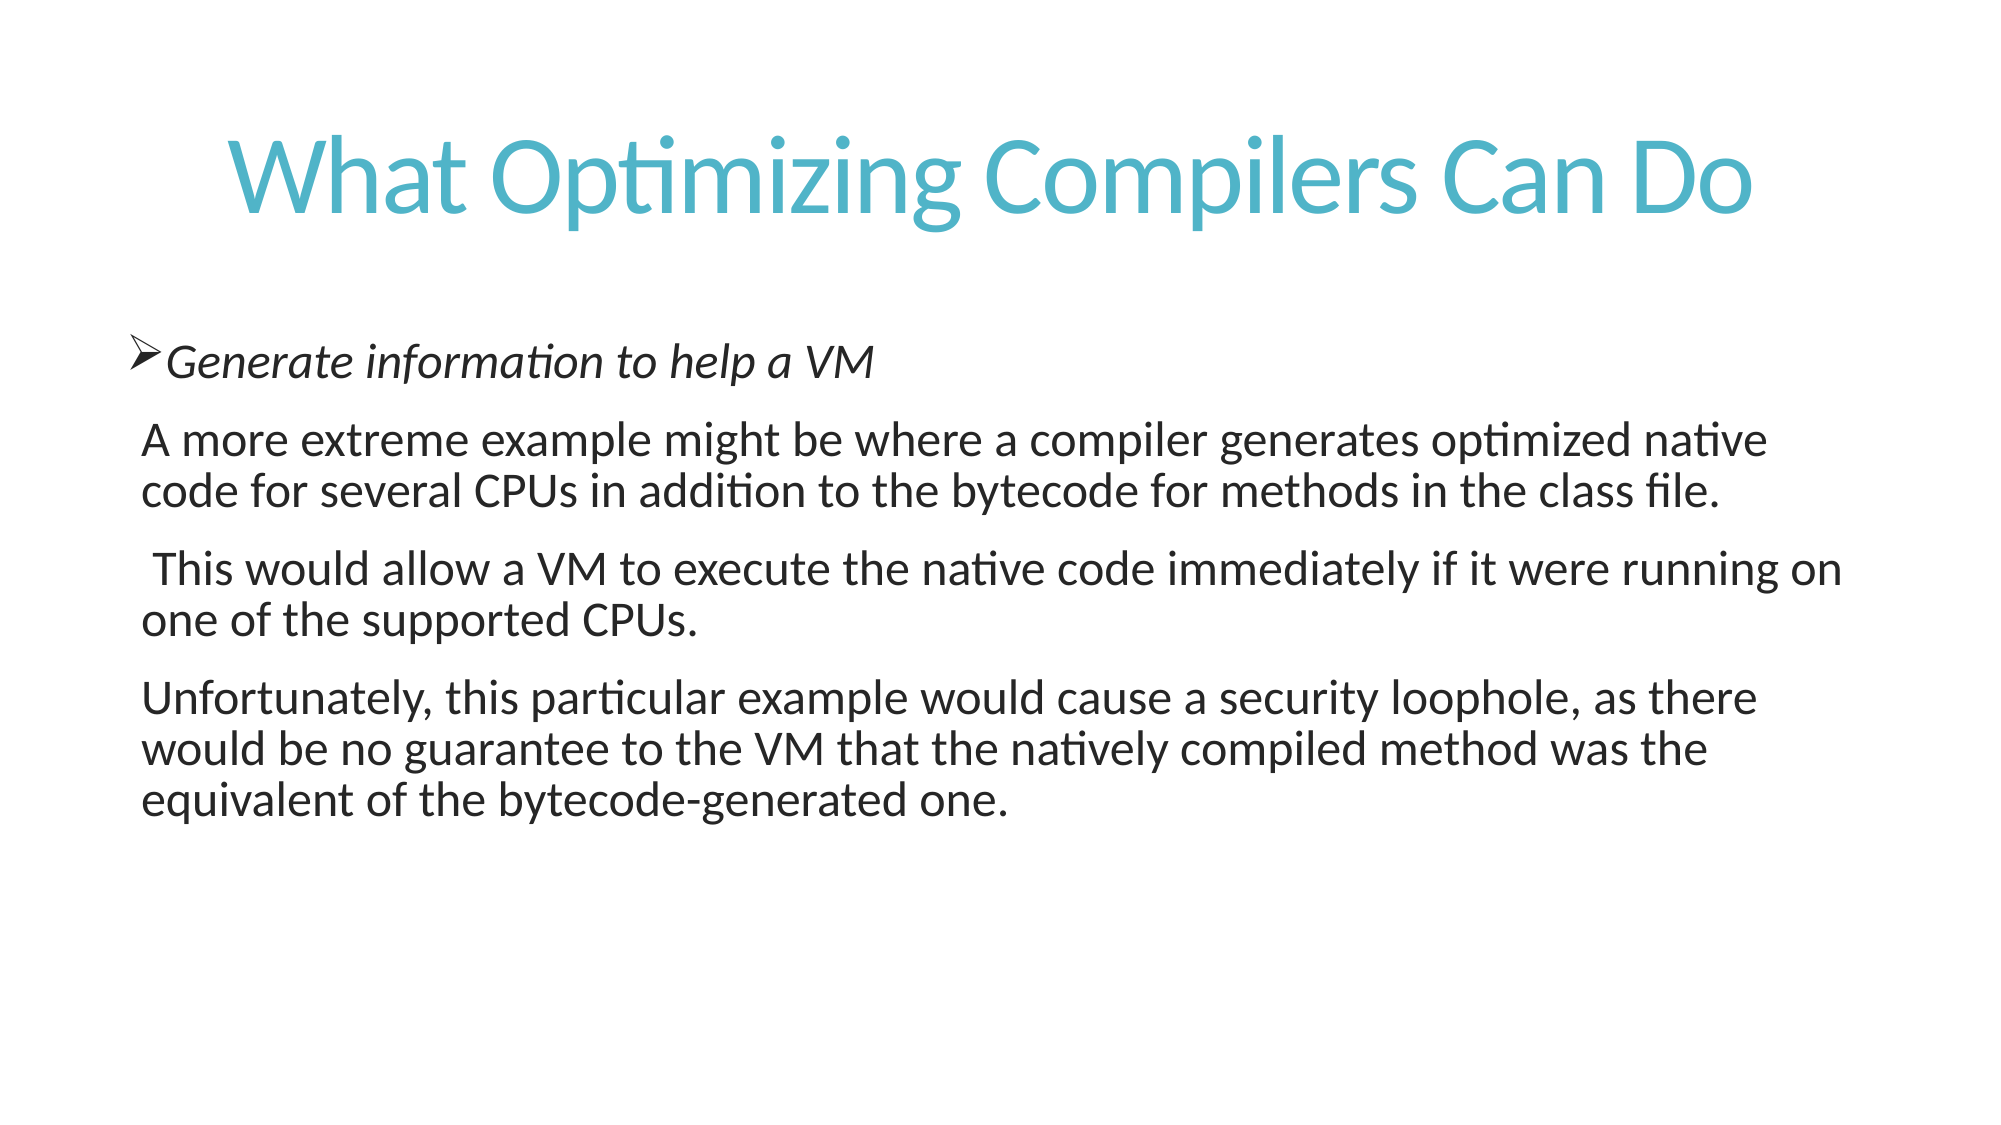

# What Optimizing Compilers Can Do
Generate information to help a VM
A more extreme example might be where a compiler generates optimized native code for several CPUs in addition to the bytecode for methods in the class file.
 This would allow a VM to execute the native code immediately if it were running on one of the supported CPUs.
Unfortunately, this particular example would cause a security loophole, as there would be no guarantee to the VM that the natively compiled method was the equivalent of the bytecode-generated one.